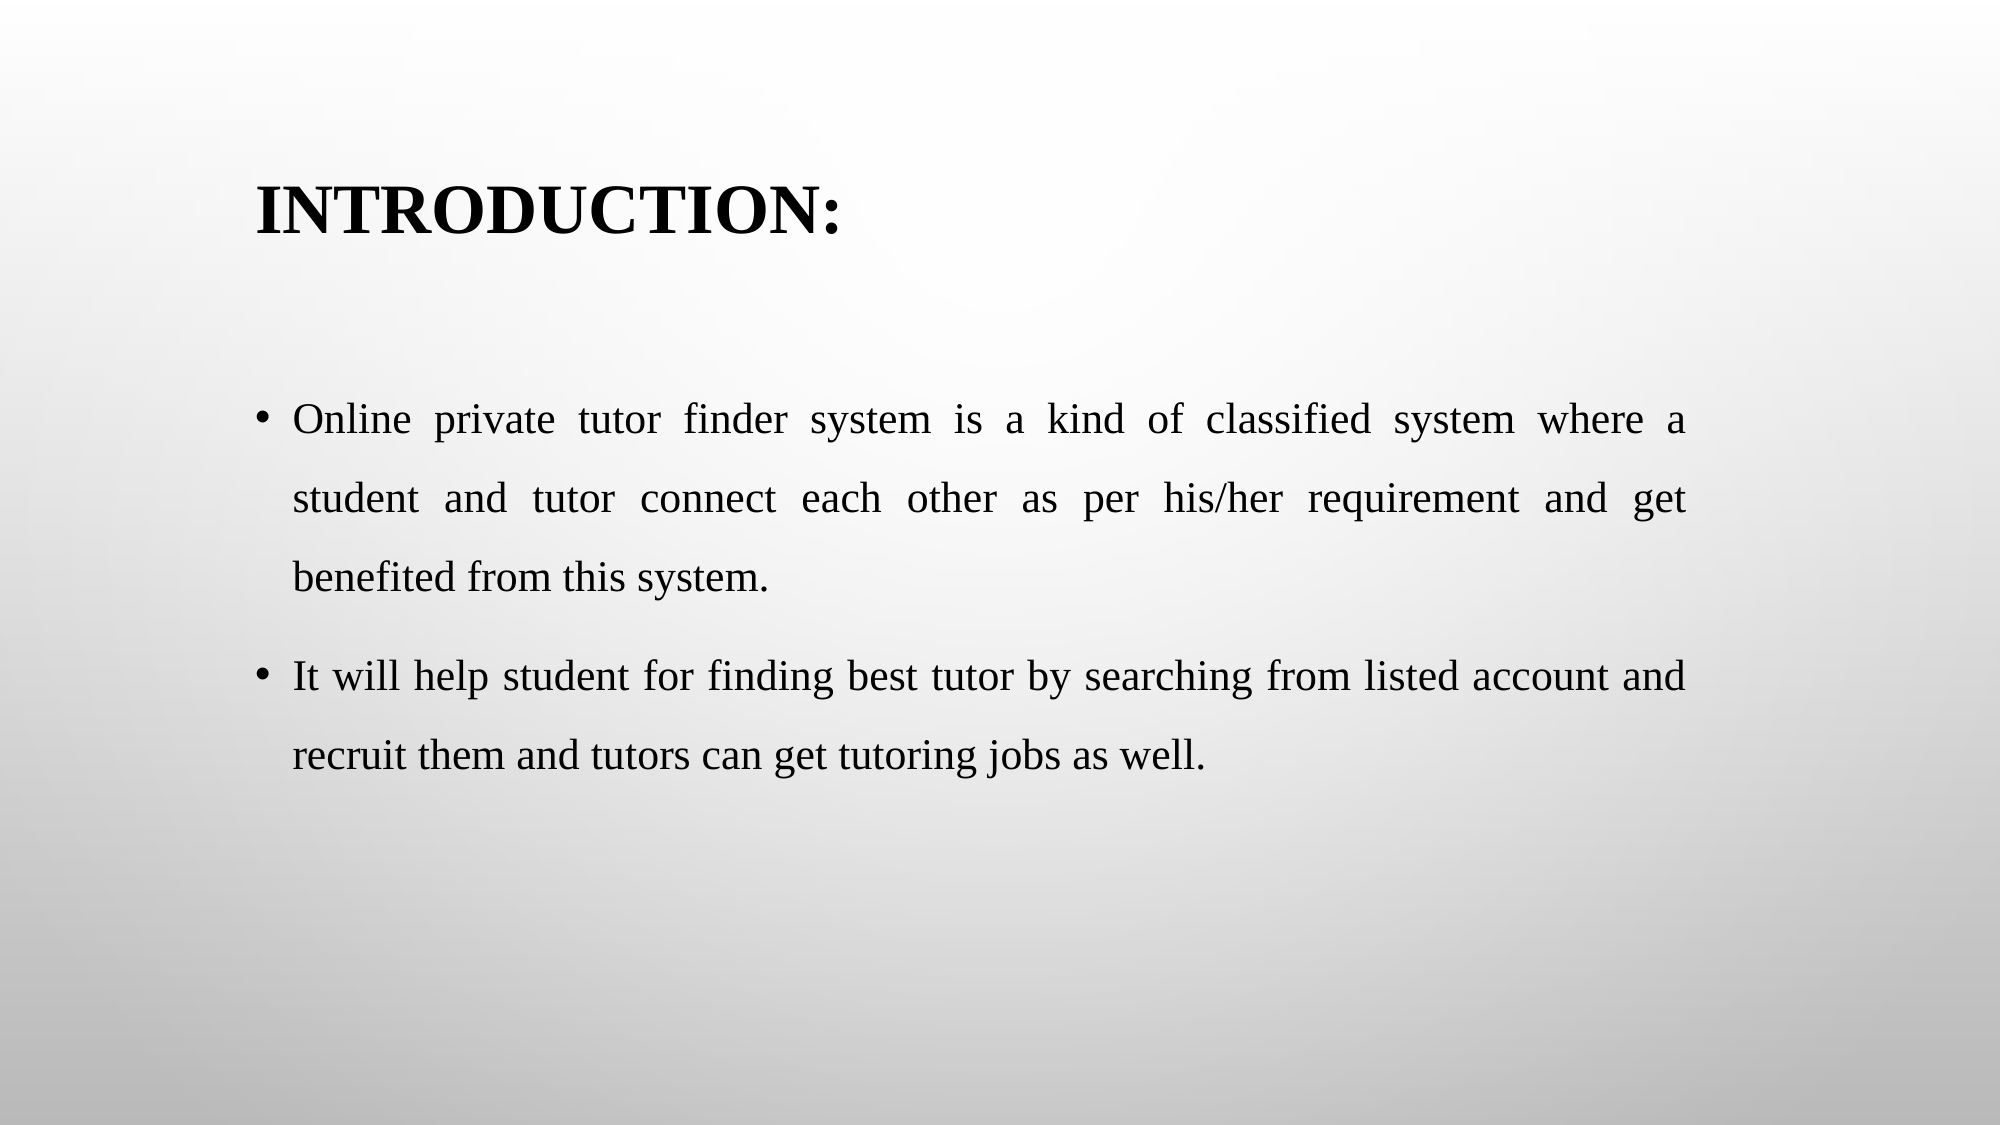

# Introduction:
Online private tutor finder system is a kind of classified system where a student and tutor connect each other as per his/her requirement and get benefited from this system.
It will help student for finding best tutor by searching from listed account and recruit them and tutors can get tutoring jobs as well.